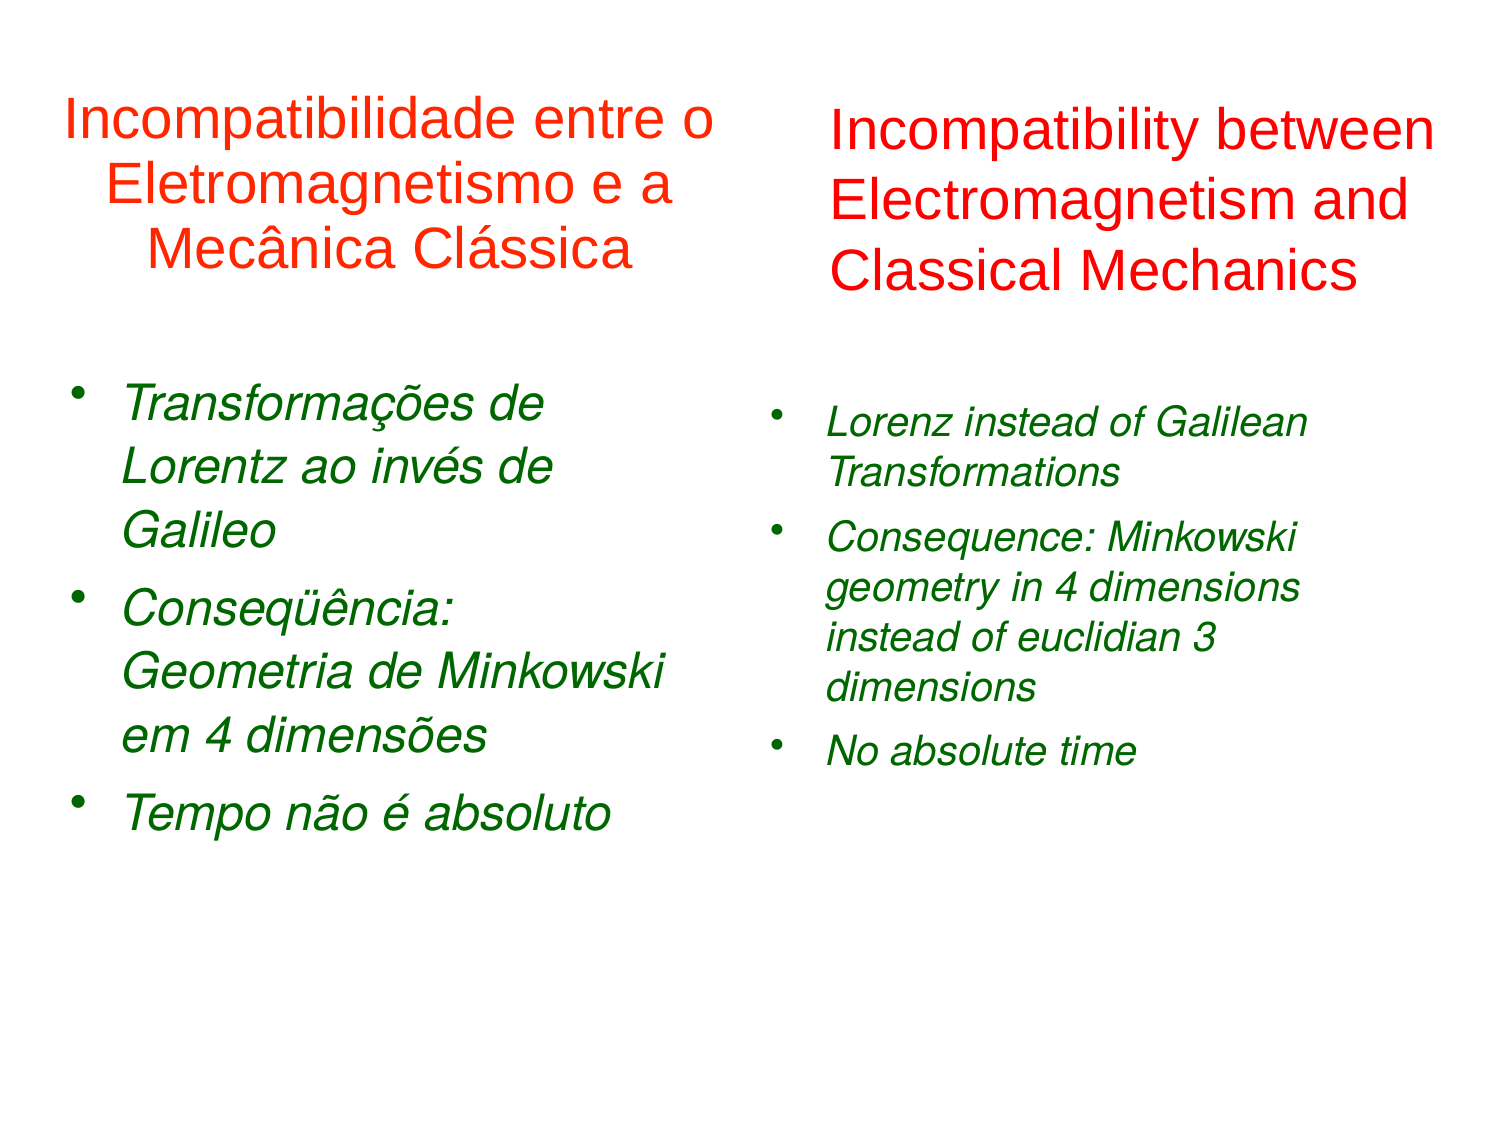

Incompatibilidade entre o Eletromagnetismo e a Mecânica Clássica
Incompatibility between Electromagnetism and Classical Mechanics
Transformações de Lorentz ao invés de Galileo
Conseqüência: Geometria de Minkowski em 4 dimensões
Tempo não é absoluto
Lorenz instead of Galilean Transformations
Consequence: Minkowski  geometry in 4 dimensions instead of euclidian 3 dimensions
No absolute time